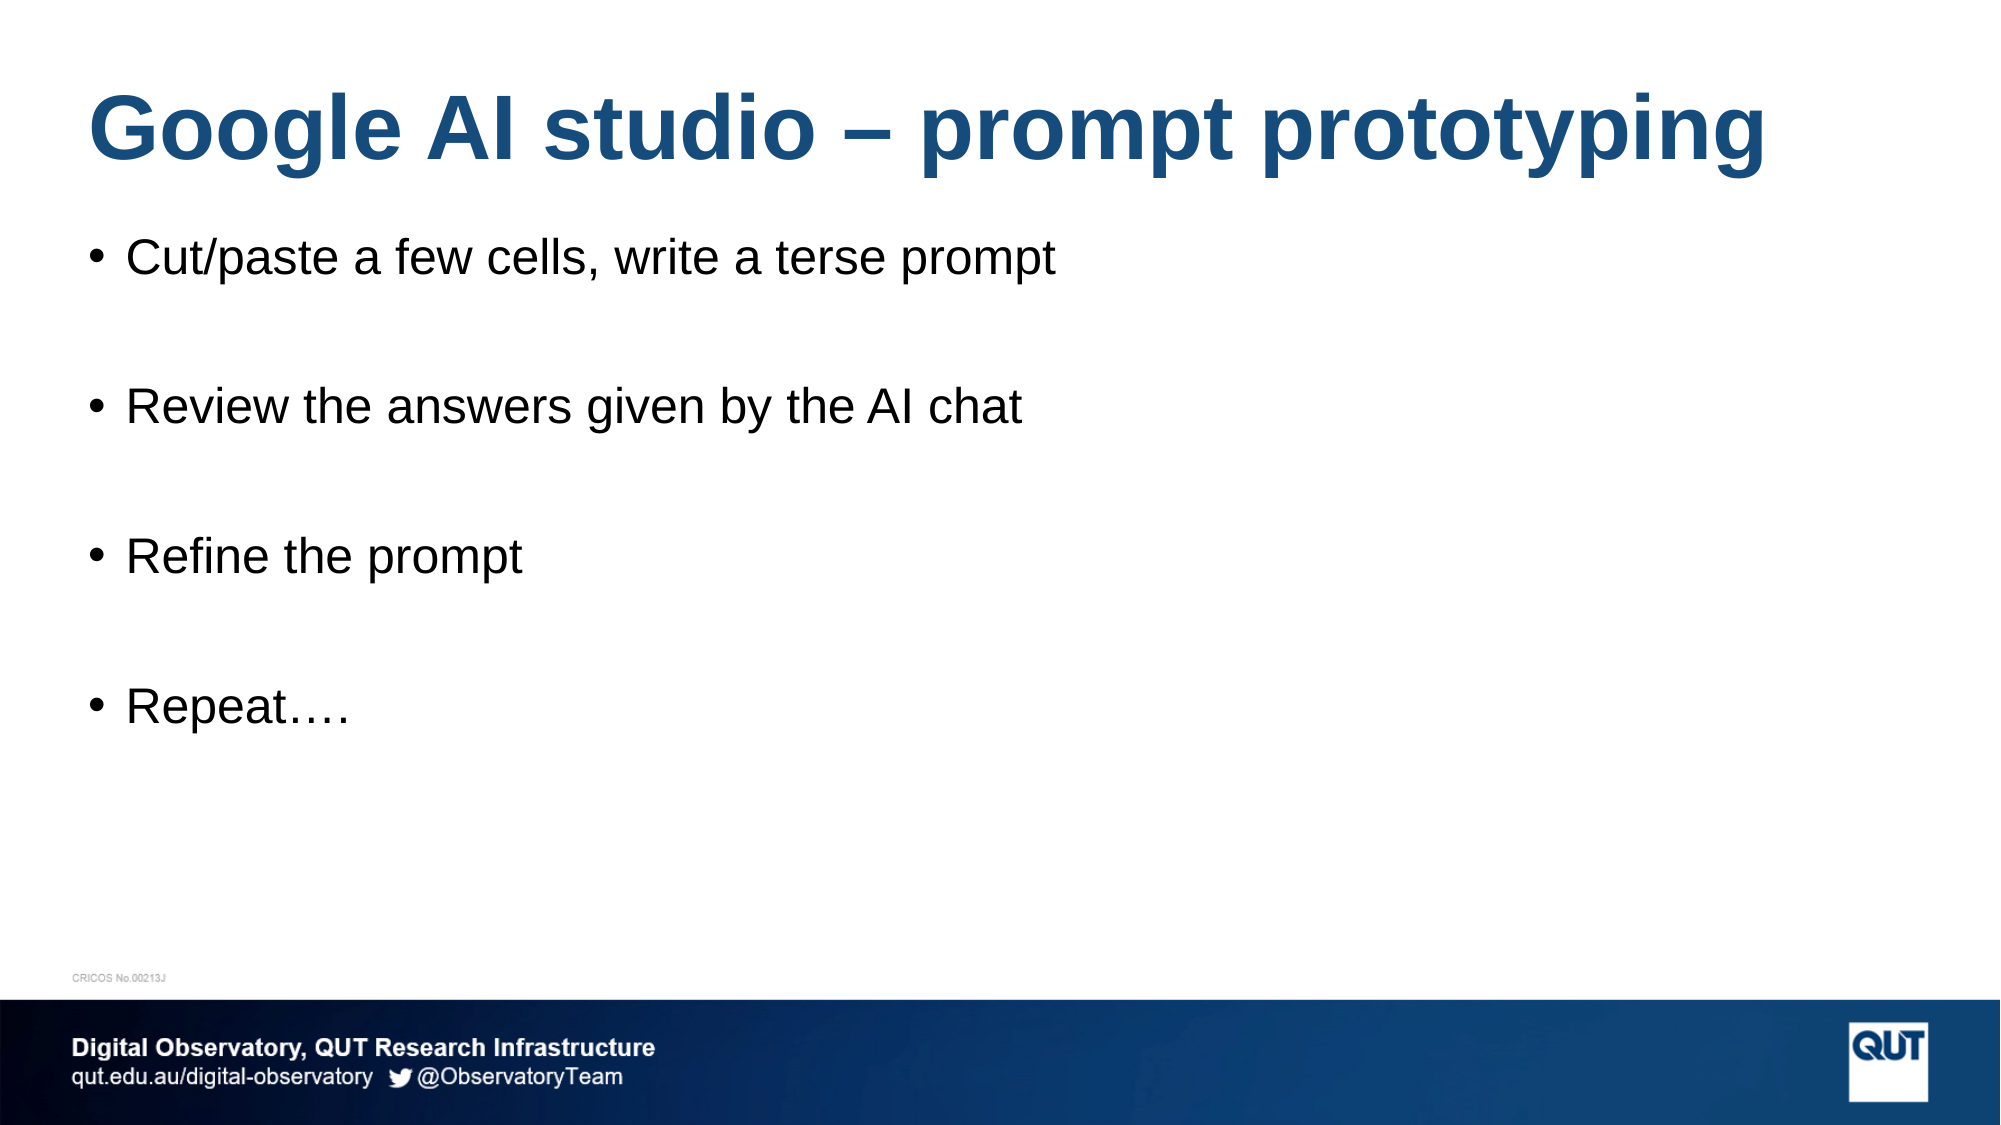

# Google AI studio – prompt prototyping
Cut/paste a few cells, write a terse prompt

Review the answers given by the AI chat

Refine the prompt

Repeat….